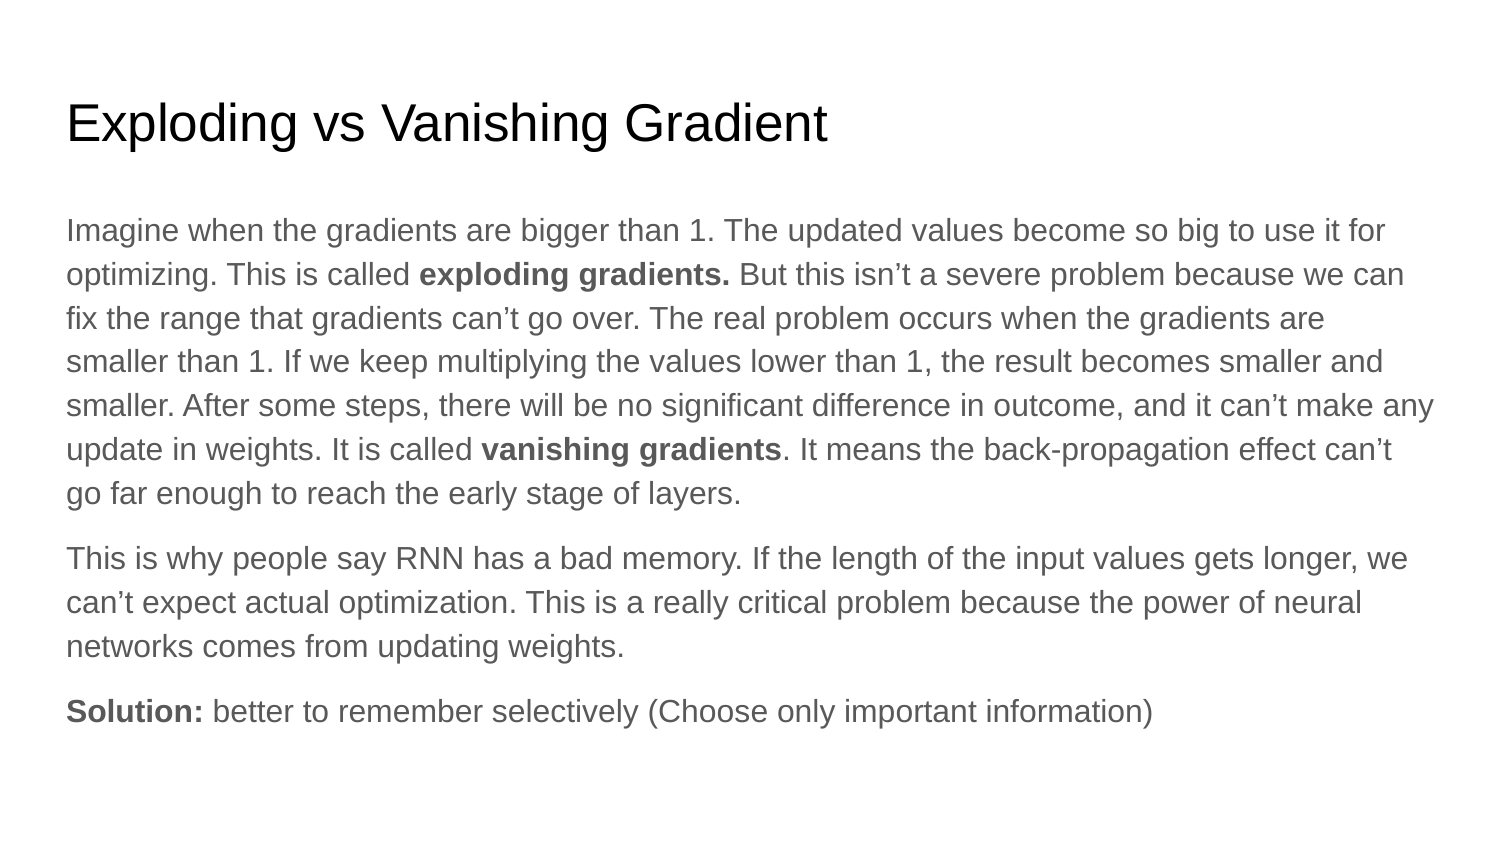

# Exploding vs Vanishing Gradient
Imagine when the gradients are bigger than 1. The updated values become so big to use it for optimizing. This is called exploding gradients. But this isn’t a severe problem because we can fix the range that gradients can’t go over. The real problem occurs when the gradients are smaller than 1. If we keep multiplying the values lower than 1, the result becomes smaller and smaller. After some steps, there will be no significant difference in outcome, and it can’t make any update in weights. It is called vanishing gradients. It means the back-propagation effect can’t go far enough to reach the early stage of layers.
This is why people say RNN has a bad memory. If the length of the input values gets longer, we can’t expect actual optimization. This is a really critical problem because the power of neural networks comes from updating weights.
Solution: better to remember selectively (Choose only important information)